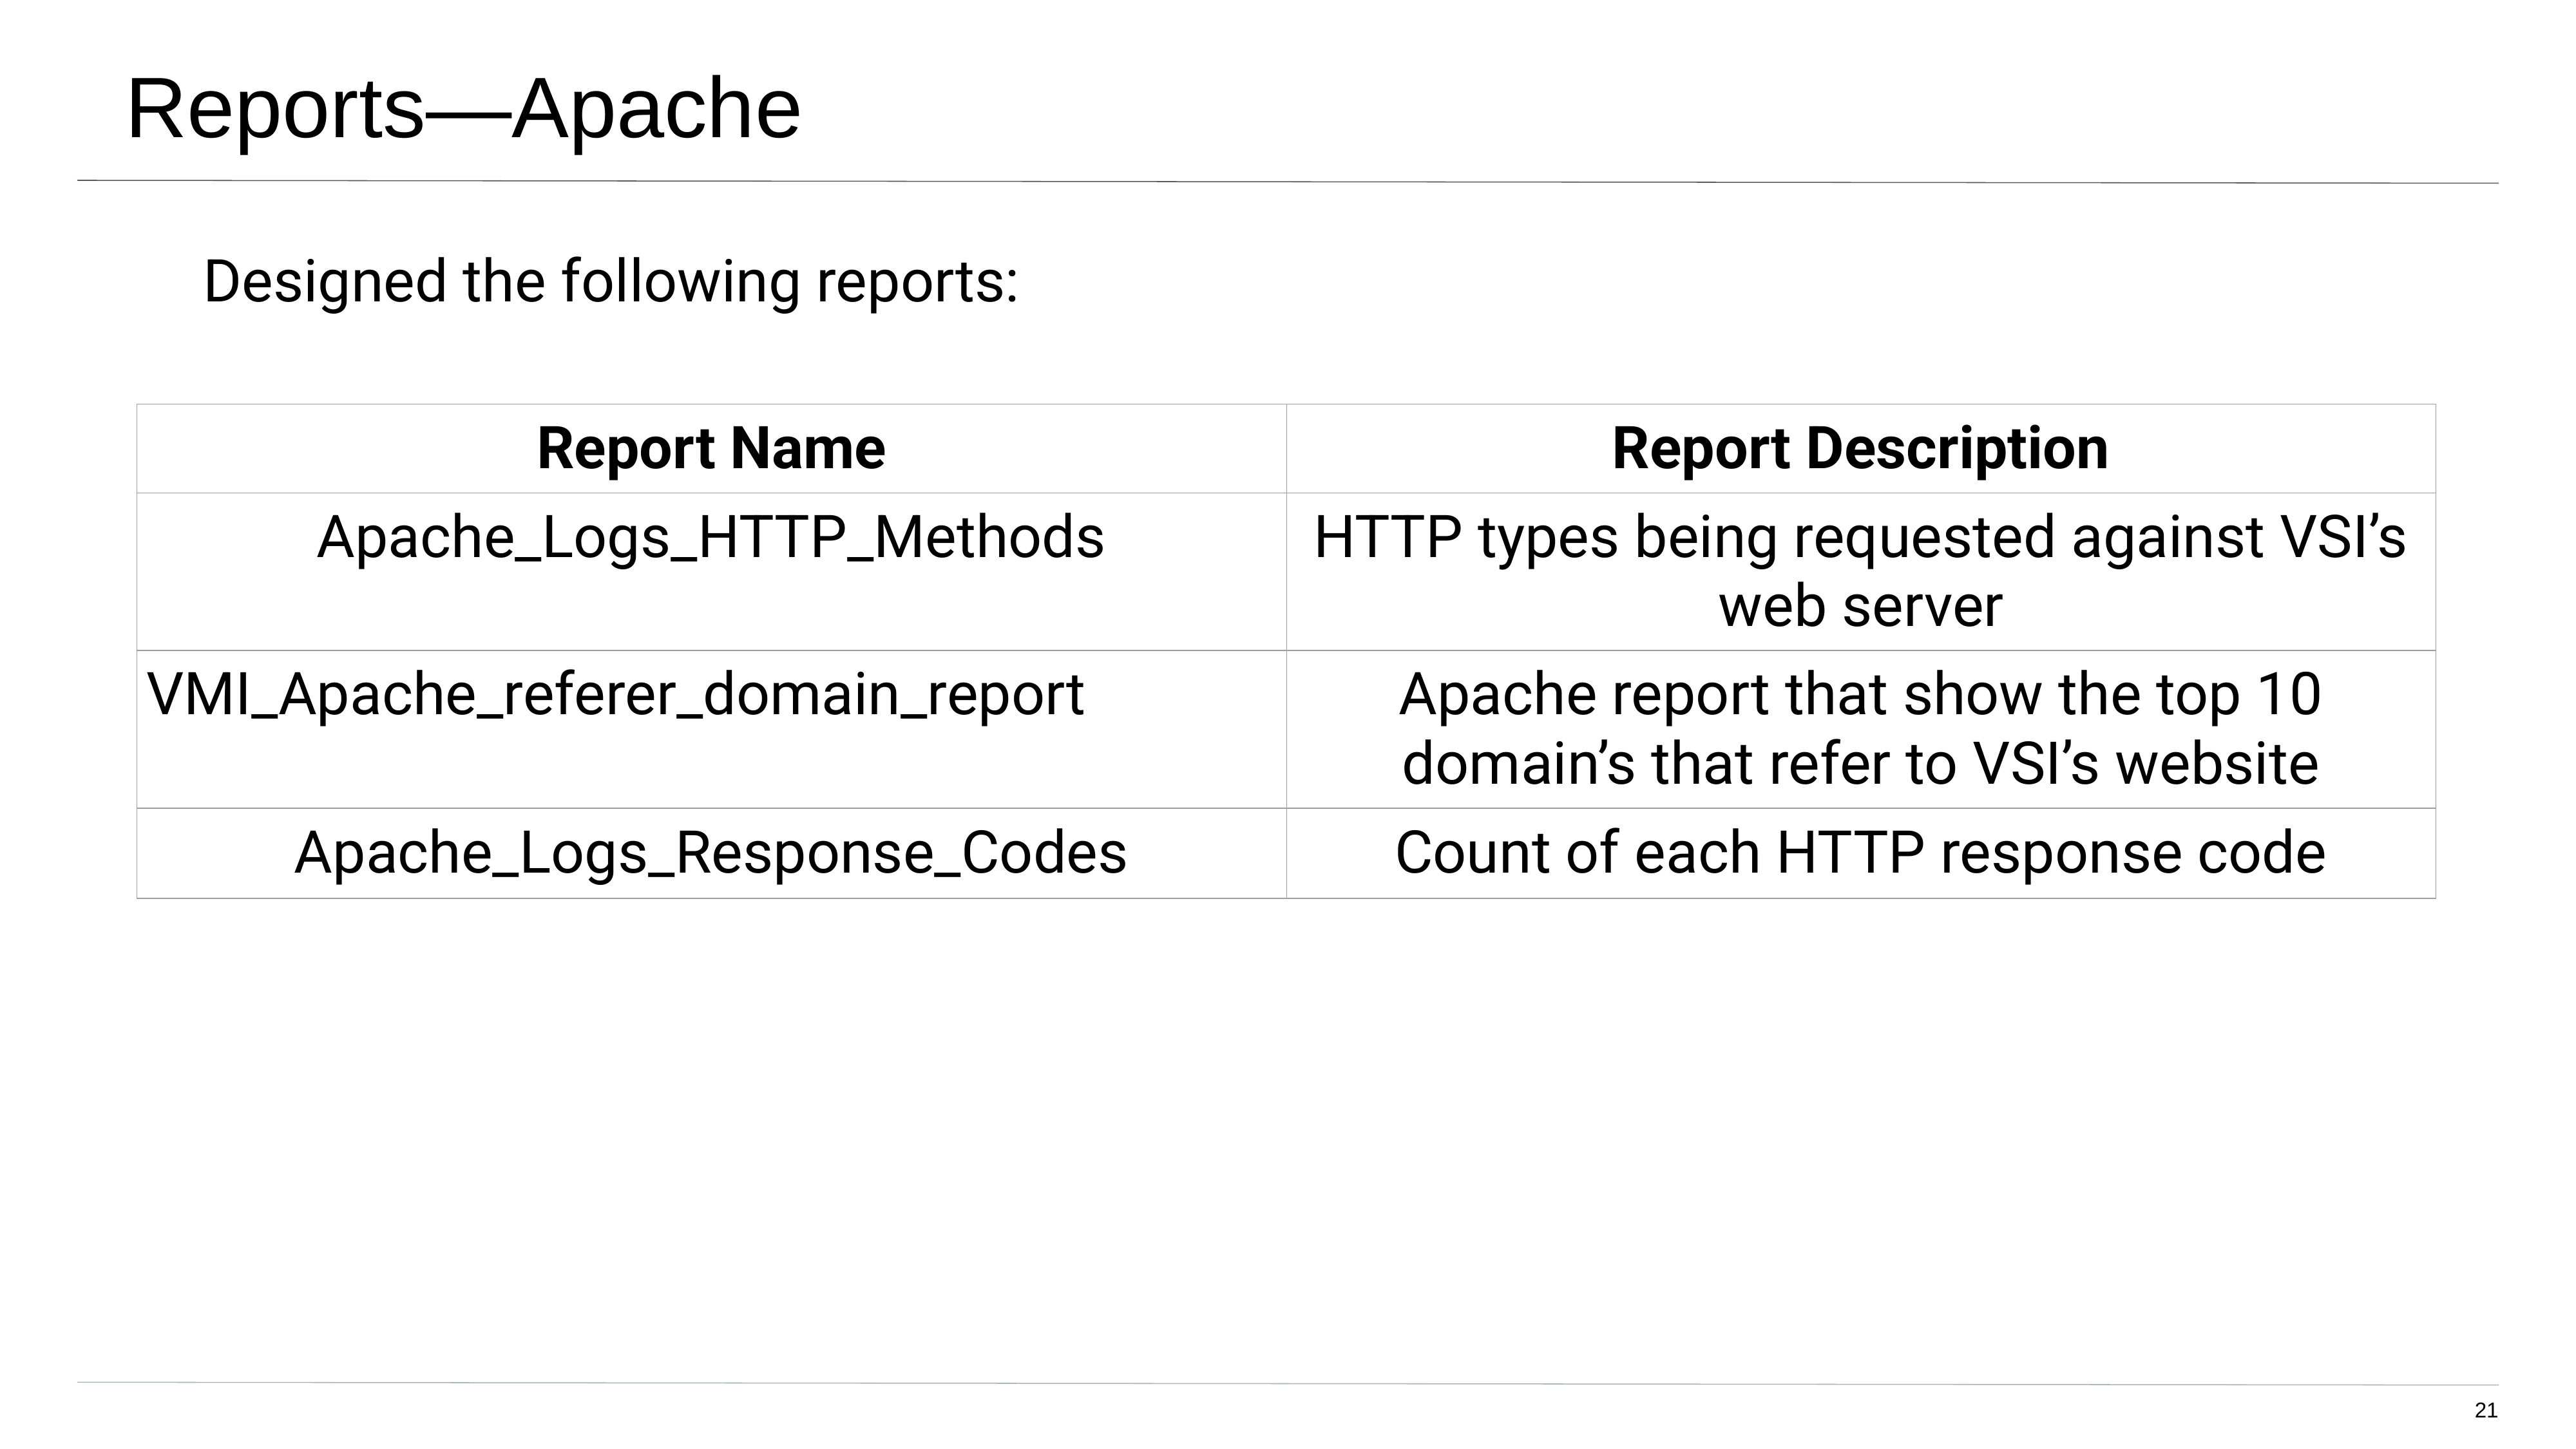

# Reports—Apache
Designed the following reports:

| Report Name | Report Description |
| --- | --- |
| Apache\_Logs\_HTTP\_Methods | HTTP types being requested against VSI’s web server |
| VMI\_Apache\_referer\_domain\_report | Apache report that show the top 10 domain’s that refer to VSI’s website |
| Apache\_Logs\_Response\_Codes | Count of each HTTP response code |
21